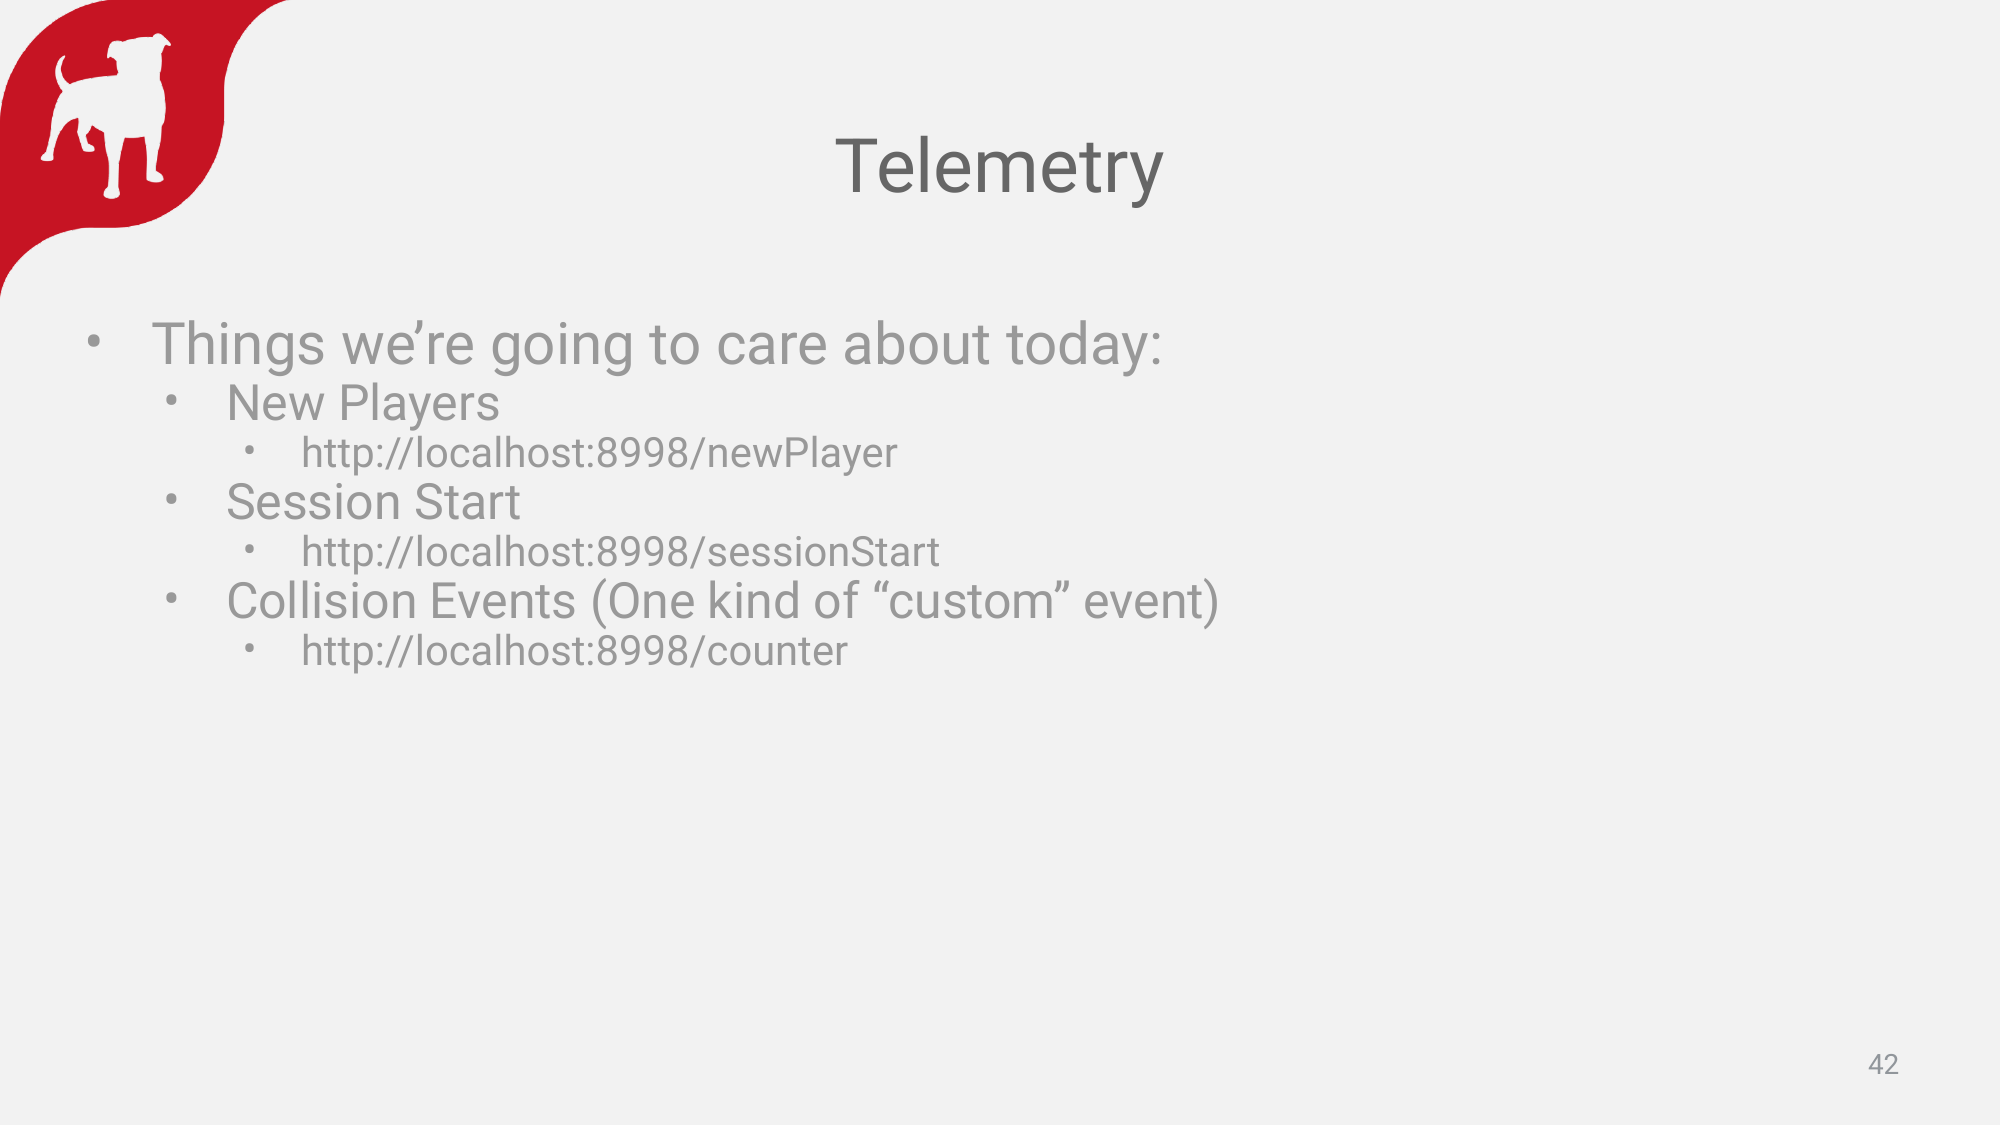

# Telemetry
Things we’re going to care about today:
New Players
http://localhost:8998/newPlayer
Session Start
http://localhost:8998/sessionStart
Collision Events (One kind of “custom” event)
http://localhost:8998/counter
42